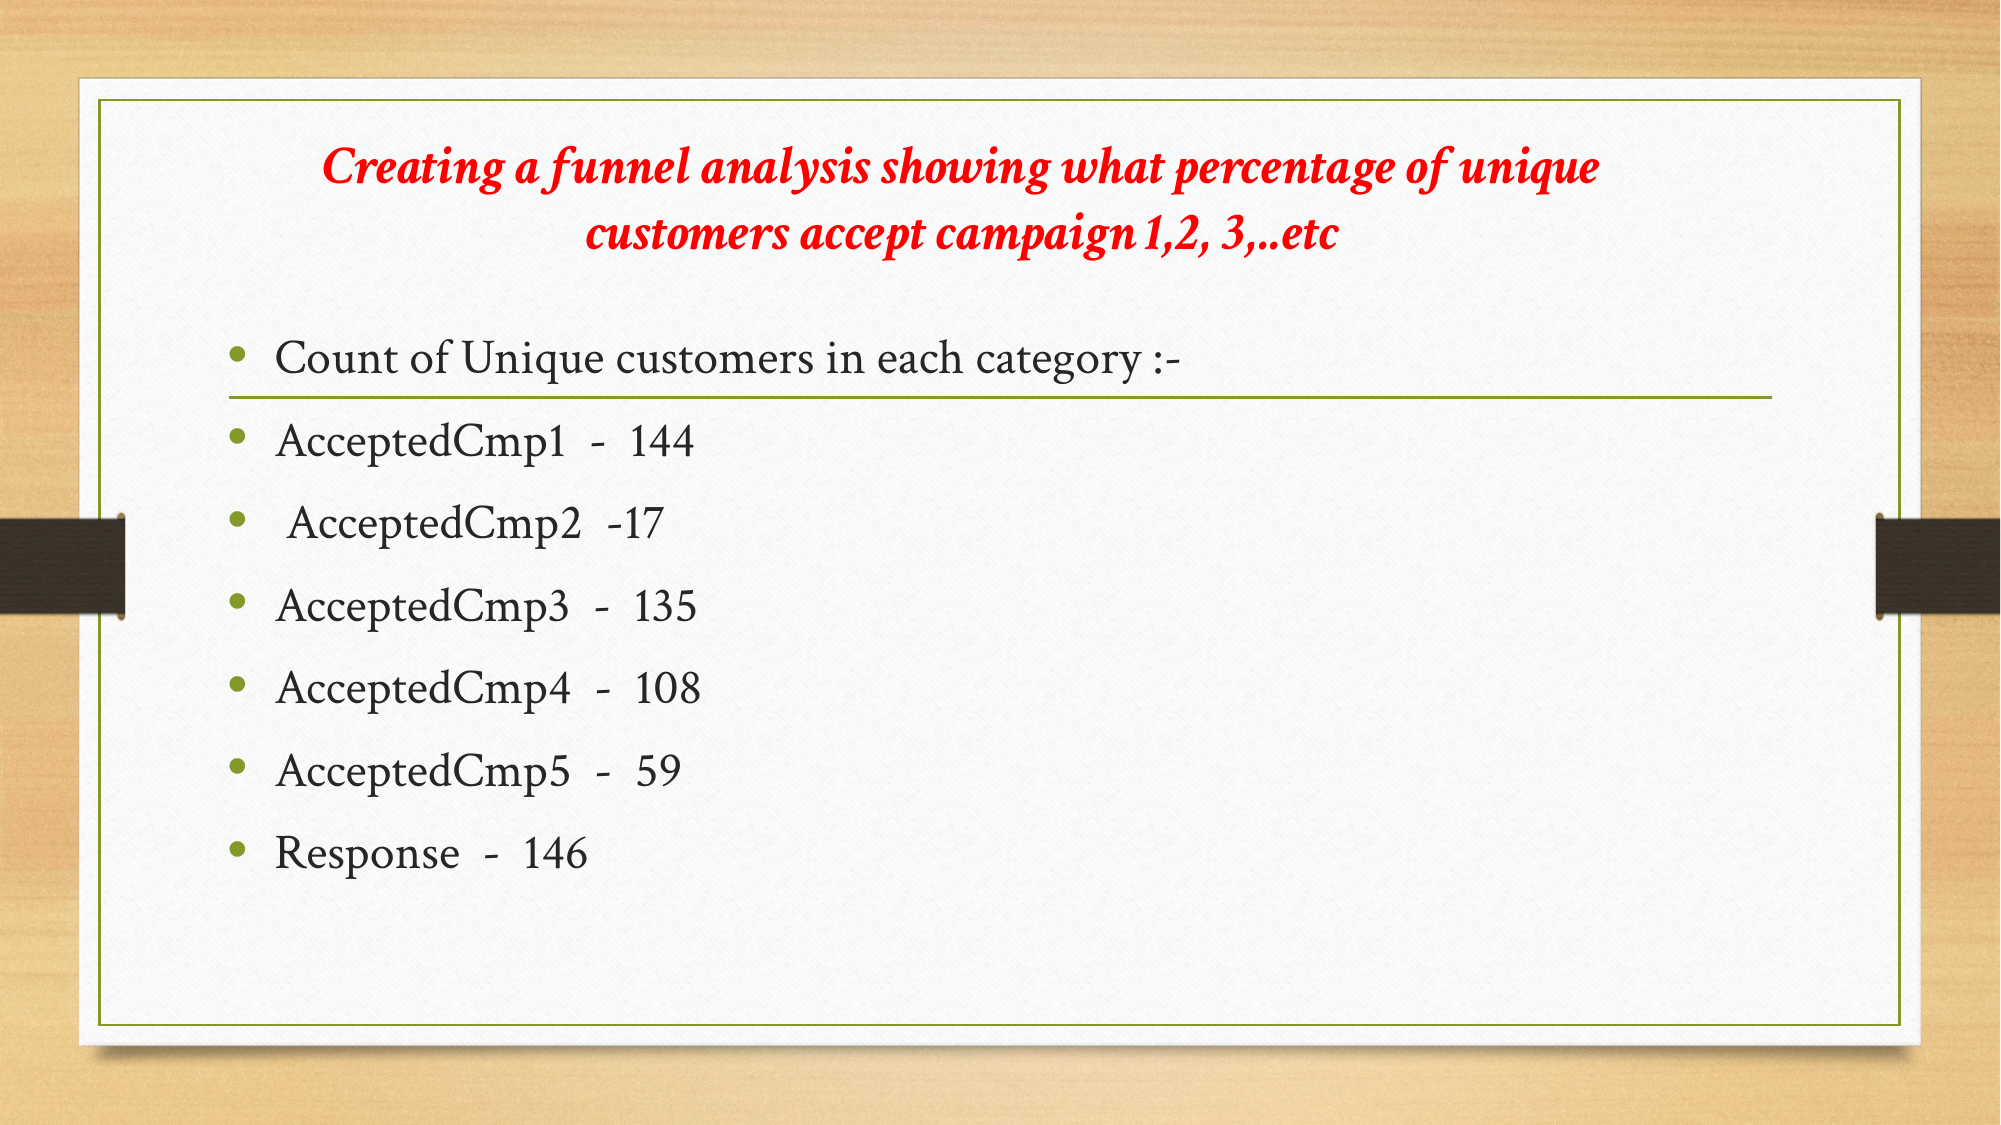

# Creating a funnel analysis showing what percentage of unique customers accept campaign 1,2, 3,..etc
Count of Unique customers in each category :-
AcceptedCmp1  -  144
 AcceptedCmp2  -17
AcceptedCmp3  -  135
AcceptedCmp4  -  108
AcceptedCmp5  -  59
Response  -  146